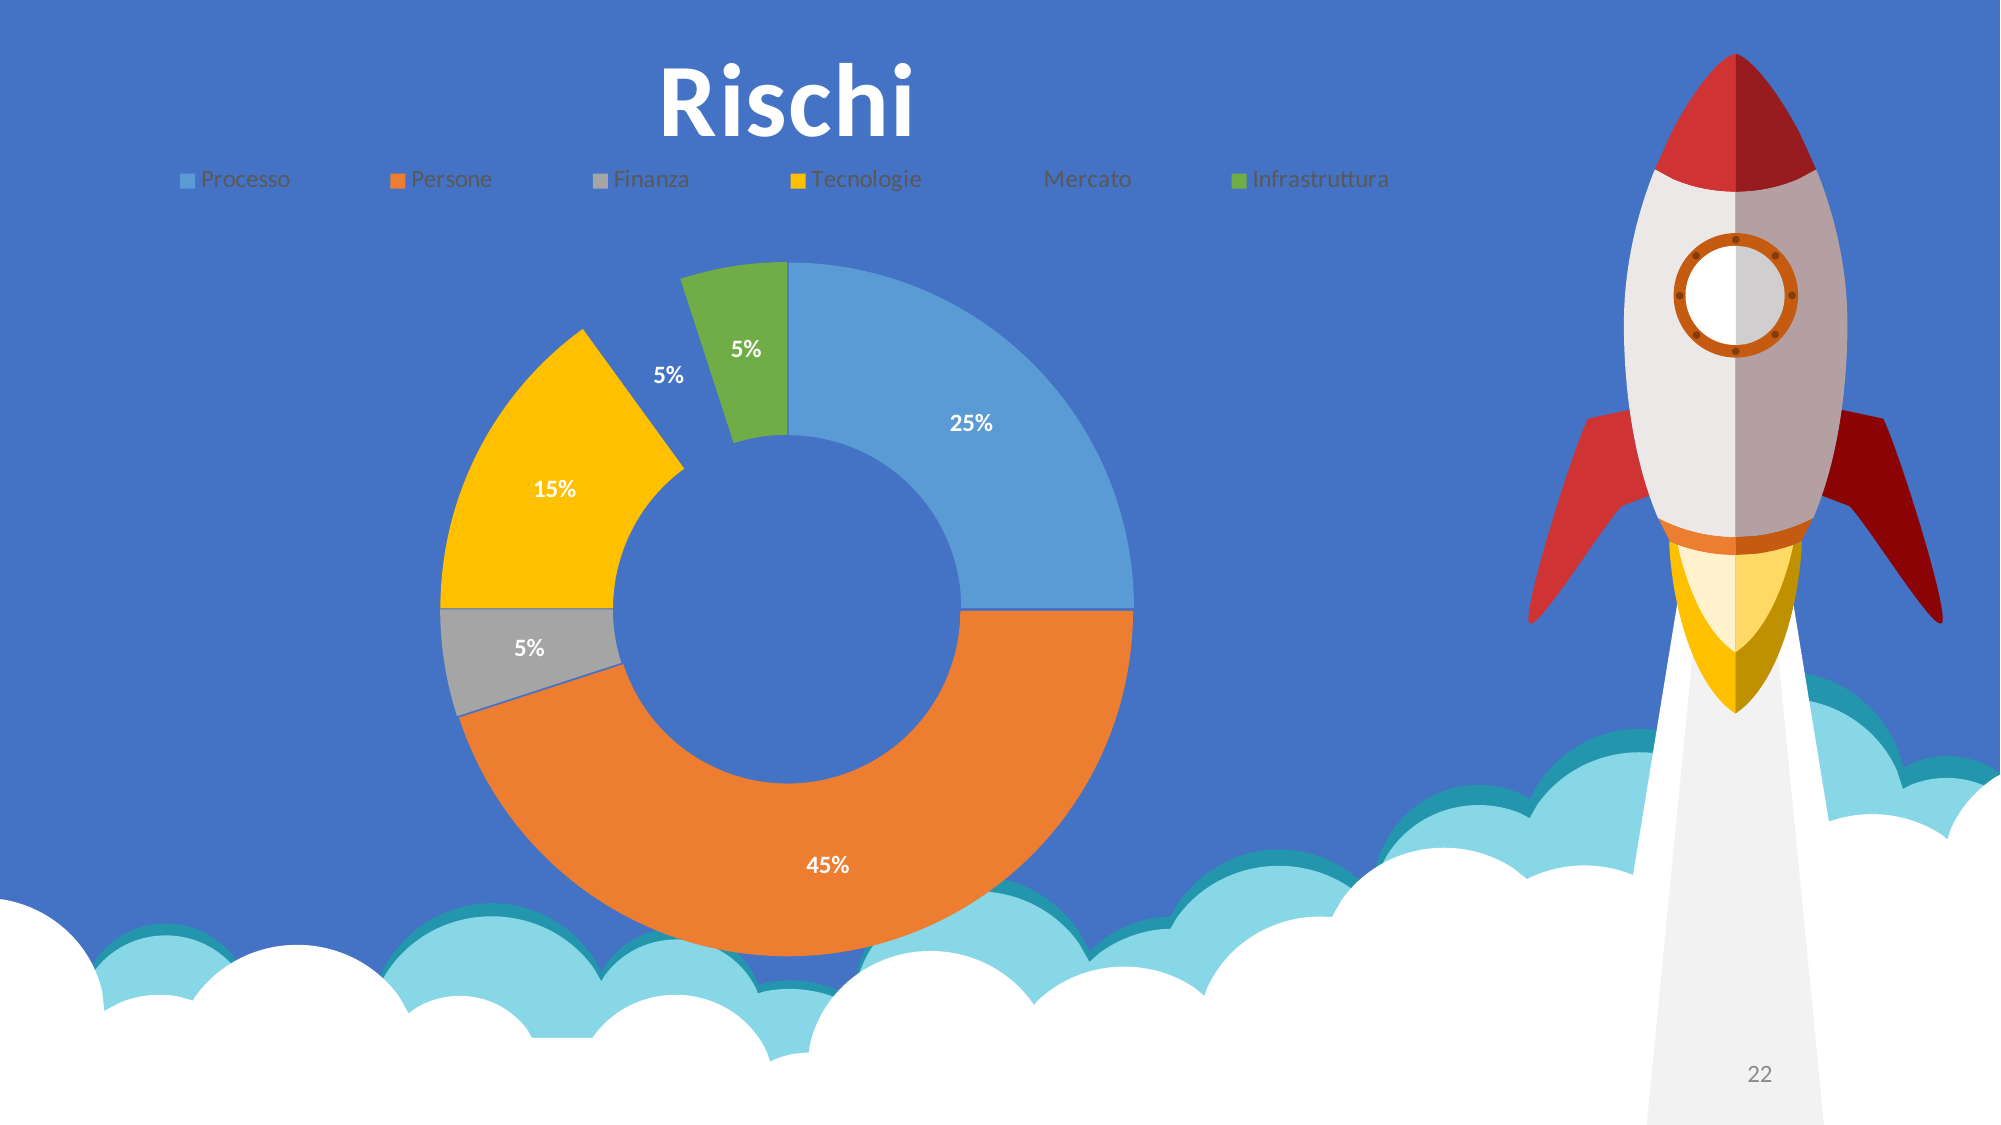

### Chart:

| Category | Rischi |
|---|---|
| Processo | 5.0 |
| Persone | 9.0 |
| Finanza | 1.0 |
| Tecnologie | 3.0 |
| Mercato | 1.0 |
| Infrastruttura | 1.0 |
22